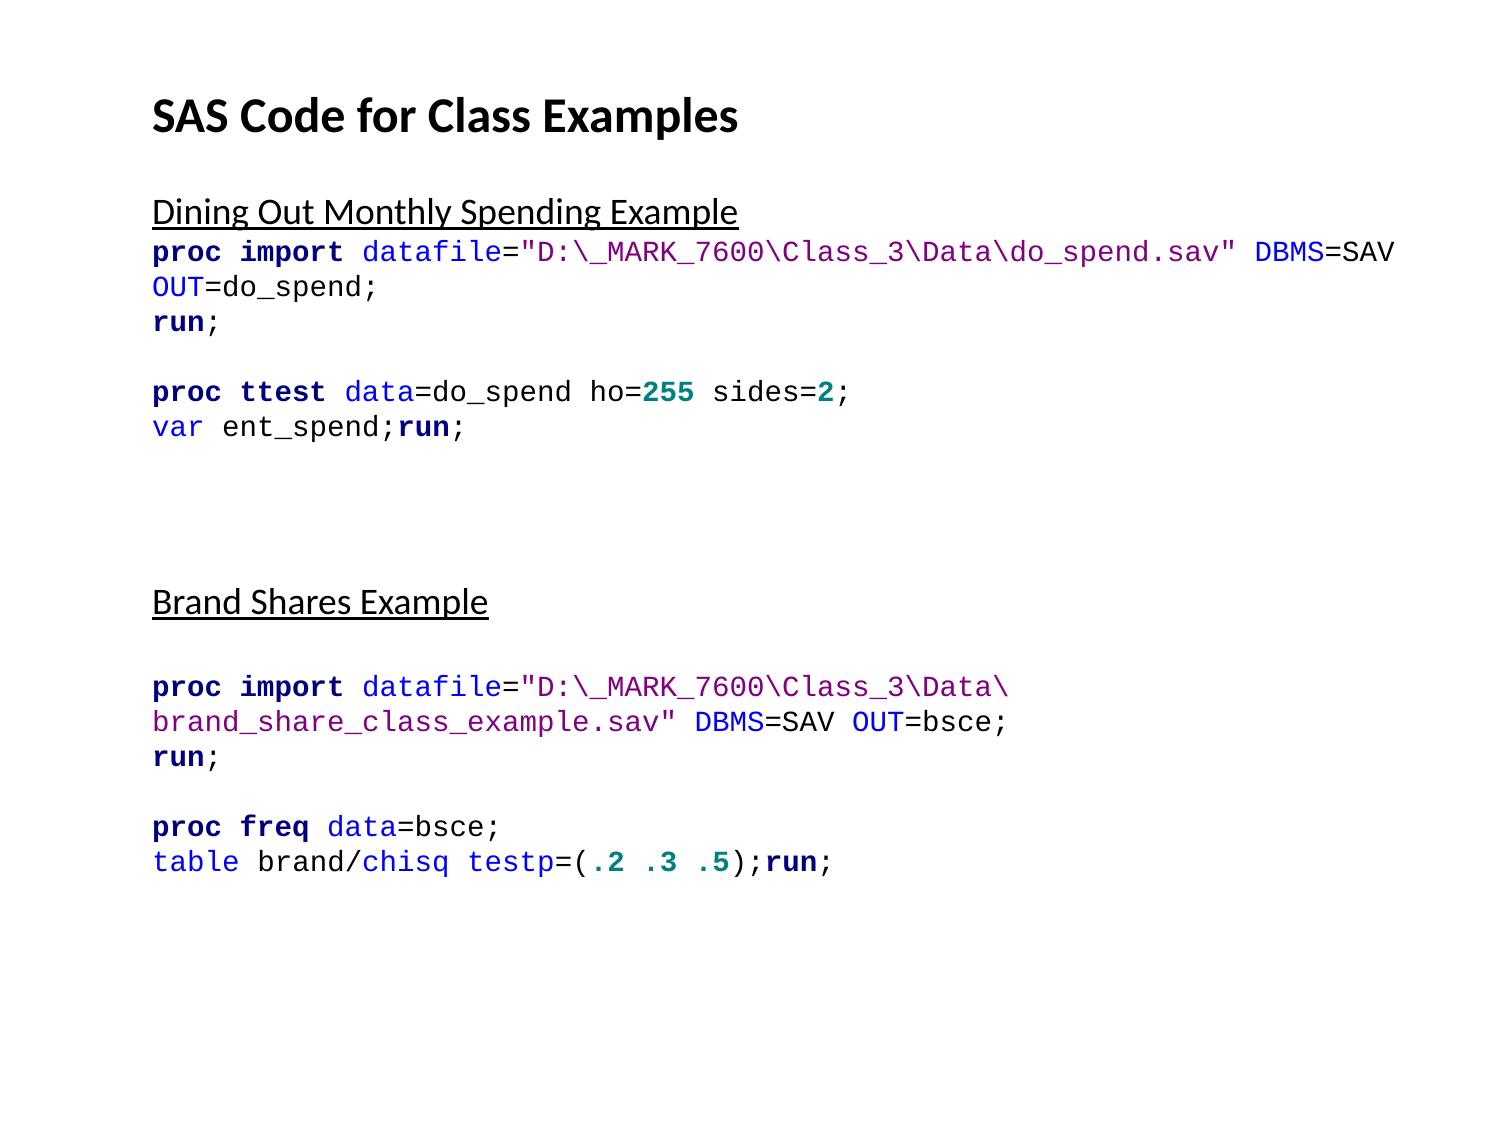

SAS Code for Class Examples

Dining Out Monthly Spending Example
proc import datafile="D:\_MARK_7600\Class_3\Data\do_spend.sav" DBMS=SAV OUT=do_spend;
run;

proc ttest data=do_spend ho=255 sides=2;
var ent_spend;run;

Brand Shares Example

proc import datafile="D:\_MARK_7600\Class_3\Data\brand_share_class_example.sav" DBMS=SAV OUT=bsce;
run;

proc freq data=bsce;
table brand/chisq testp=(.2 .3 .5);run;